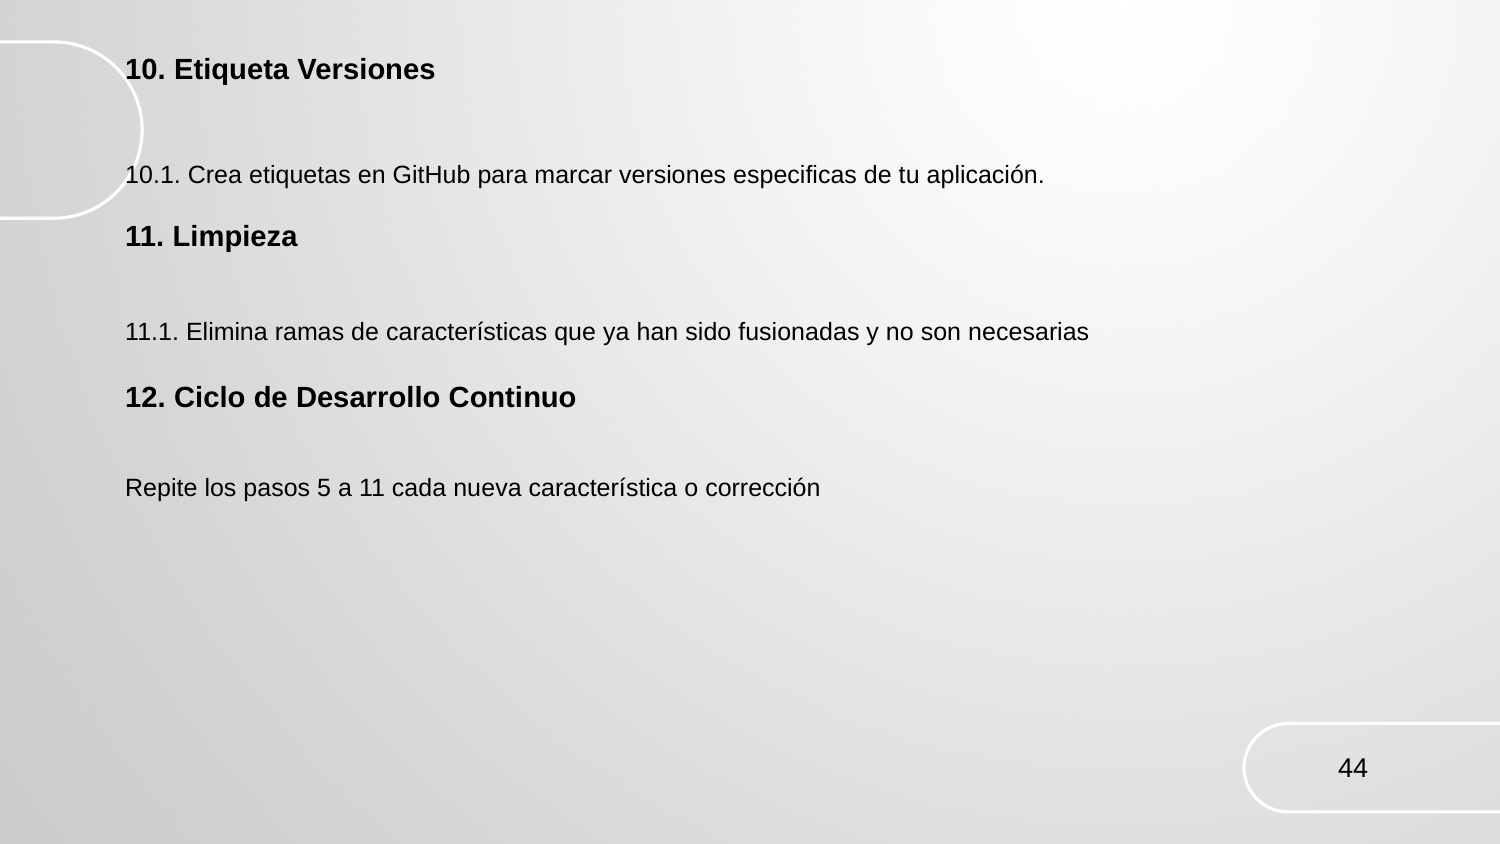

10. Etiqueta Versiones
10.1. Crea etiquetas en GitHub para marcar versiones especificas de tu aplicación.
11. Limpieza
11.1. Elimina ramas de características que ya han sido fusionadas y no son necesarias
12. Ciclo de Desarrollo Continuo
Repite los pasos 5 a 11 cada nueva característica o corrección
44